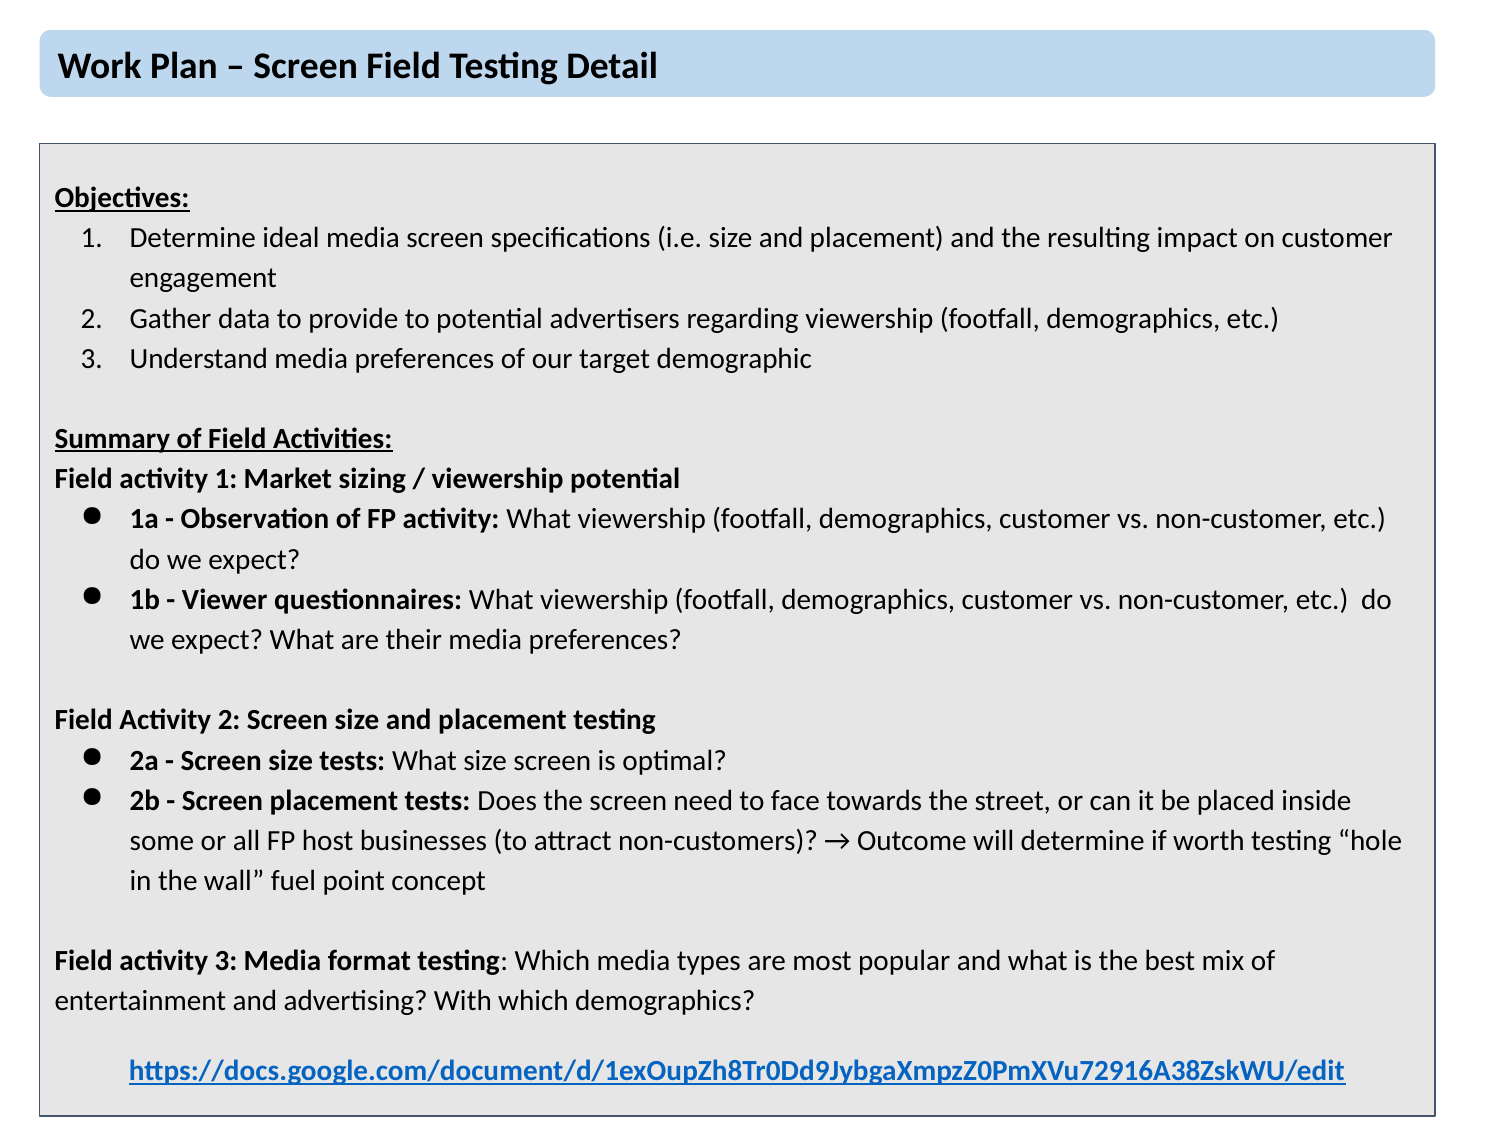

Work Plan – Screen Field Testing Detail

Objectives:
Determine ideal media screen specifications (i.e. size and placement) and the resulting impact on customer engagement
Gather data to provide to potential advertisers regarding viewership (footfall, demographics, etc.)
Understand media preferences of our target demographic

Summary of Field Activities:
Field activity 1: Market sizing / viewership potential
1a - Observation of FP activity: What viewership (footfall, demographics, customer vs. non-customer, etc.) do we expect?
1b - Viewer questionnaires: What viewership (footfall, demographics, customer vs. non-customer, etc.)  do we expect? What are their media preferences?

Field Activity 2: Screen size and placement testing
2a - Screen size tests: What size screen is optimal?
2b - Screen placement tests: Does the screen need to face towards the street, or can it be placed inside some or all FP host businesses (to attract non-customers)? → Outcome will determine if worth testing “hole in the wall” fuel point concept

Field activity 3: Media format testing: Which media types are most popular and what is the best mix of entertainment and advertising? With which demographics?

https://docs.google.com/document/d/1exOupZh8Tr0Dd9JybgaXmpzZ0PmXVu72916A38ZskWU/edit